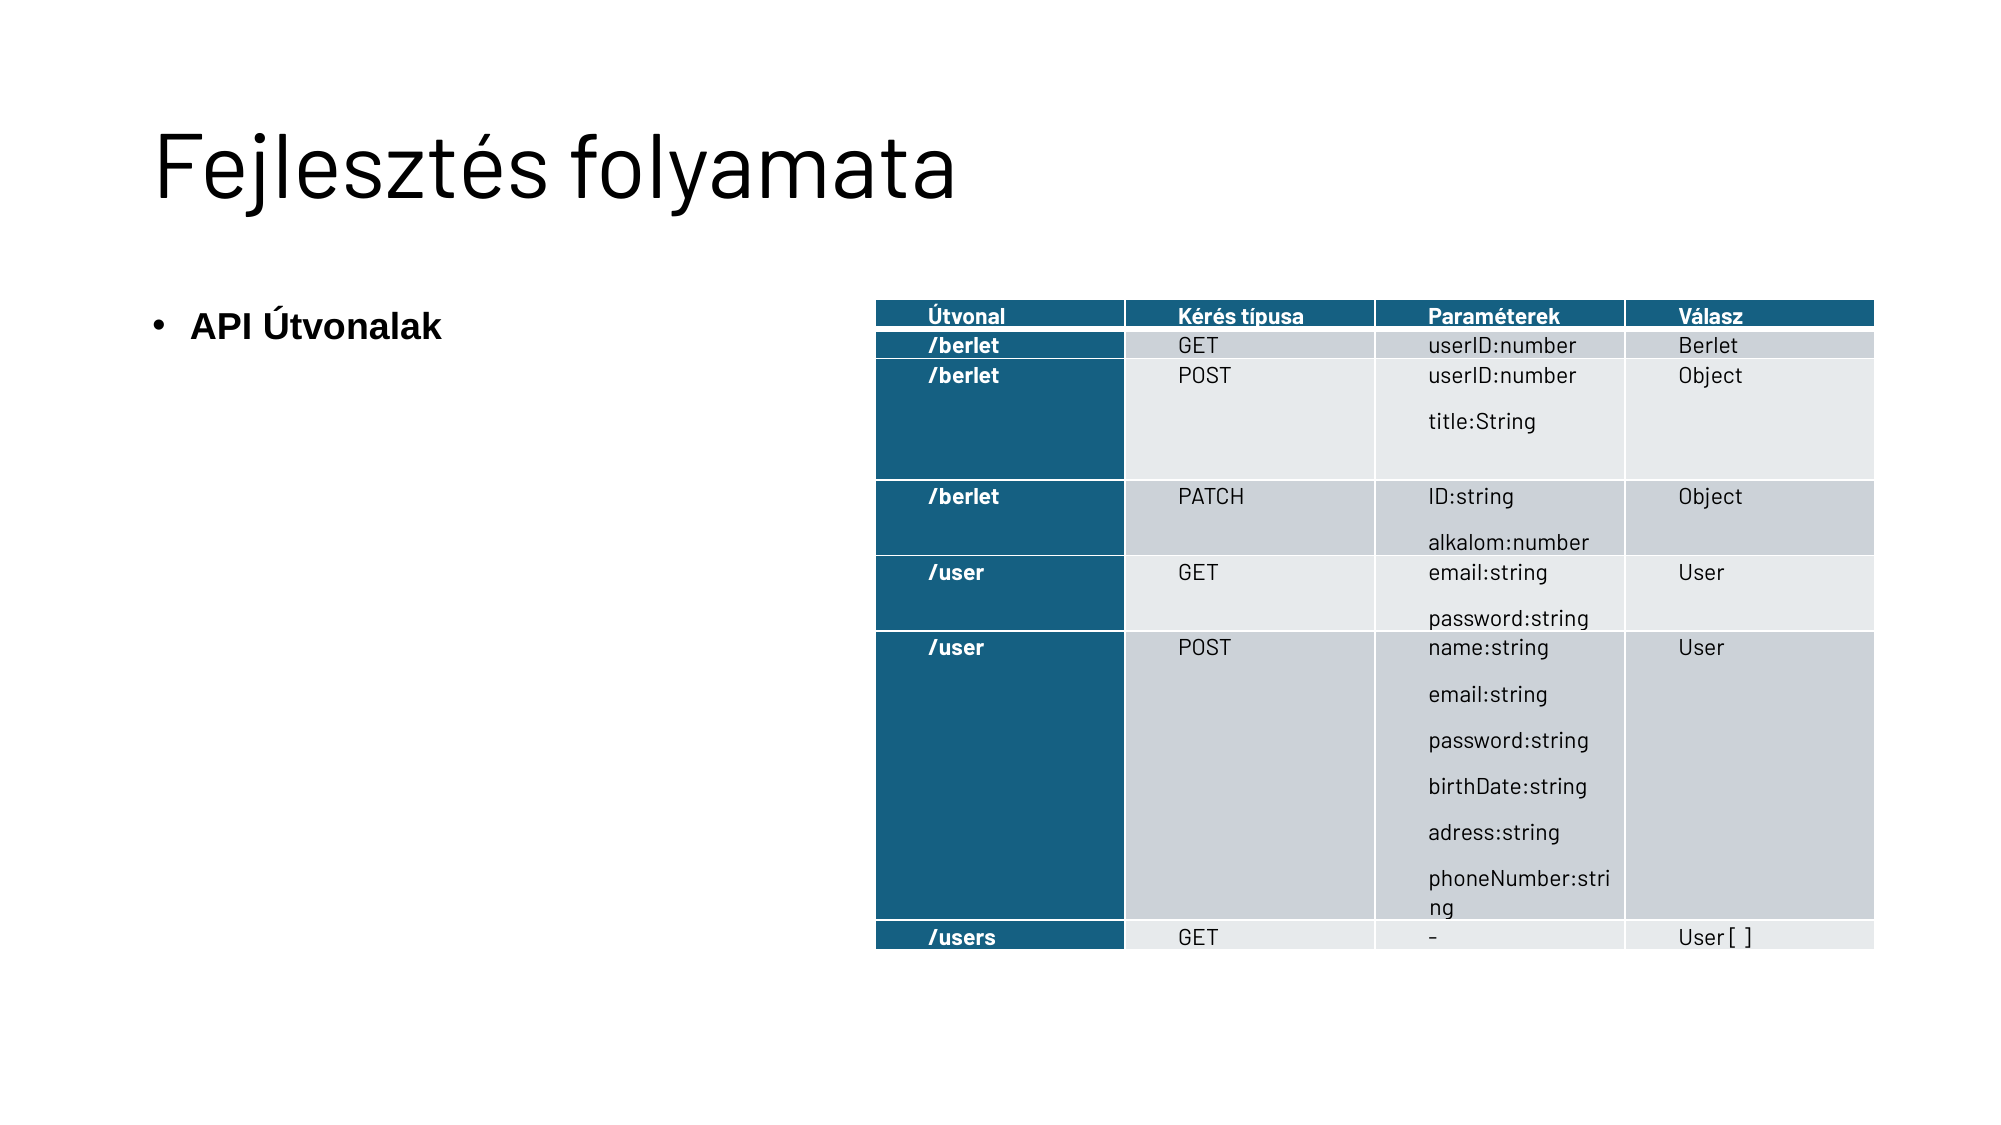

# Fejlesztés folyamata
API Útvonalak

| Útvonal | Kérés típusa | Paraméterek | Válasz |
| --- | --- | --- | --- |
| /berlet | GET | userID:number | Berlet |
| /berlet | POST | userID:number title:String | Object |
| /berlet | PATCH | ID:string alkalom:number | Object |
| /user | GET | email:string password:string | User |
| /user | POST | name:string email:string password:string birthDate:string adress:string phoneNumber:string | User |
| /users | GET | - | User [ ] |